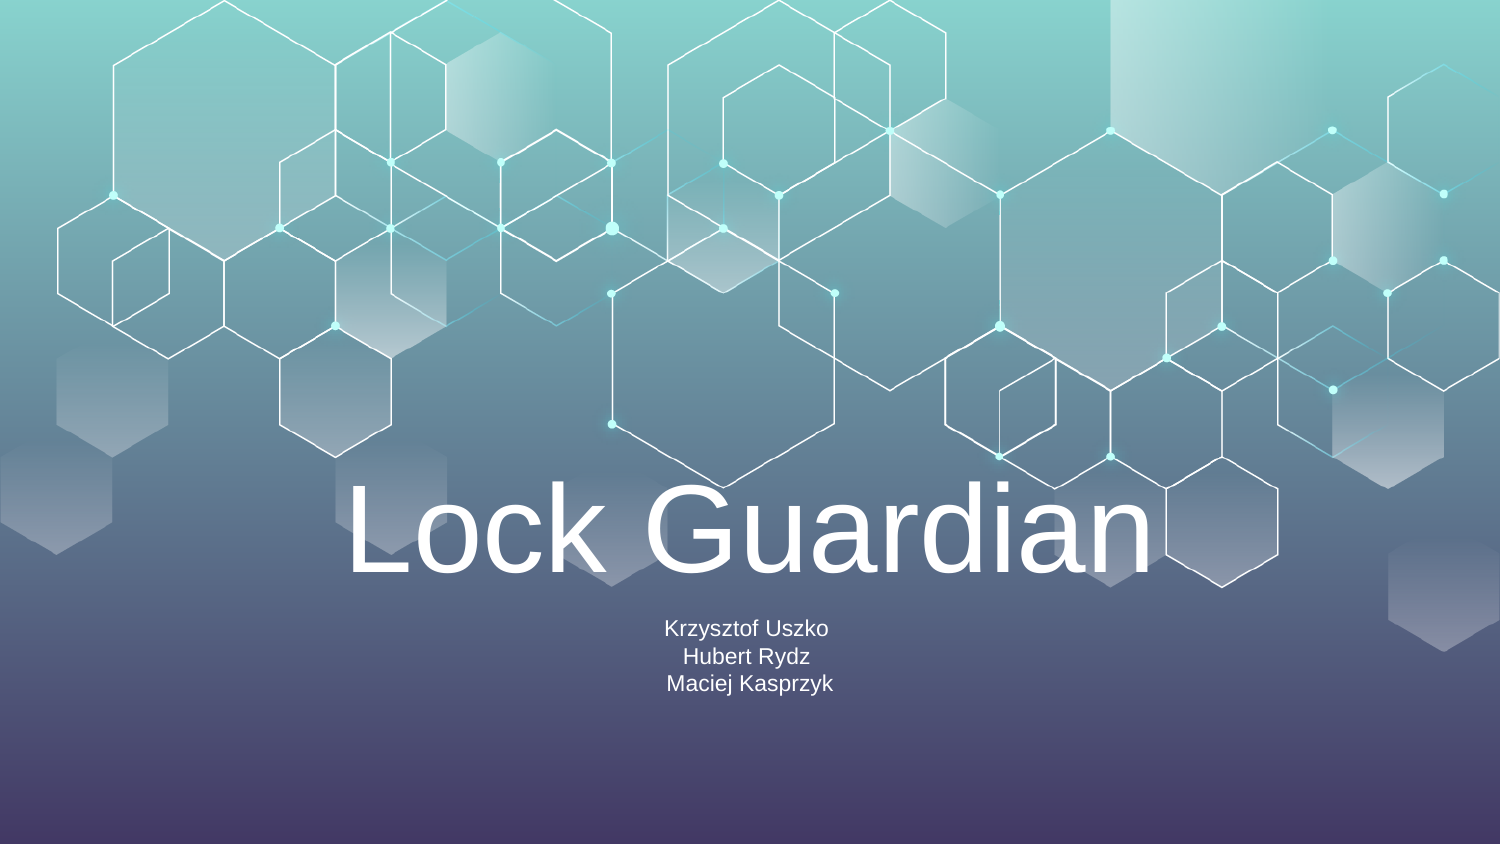

# Lock Guardian
Krzysztof Uszko
Hubert Rydz
Maciej Kasprzyk